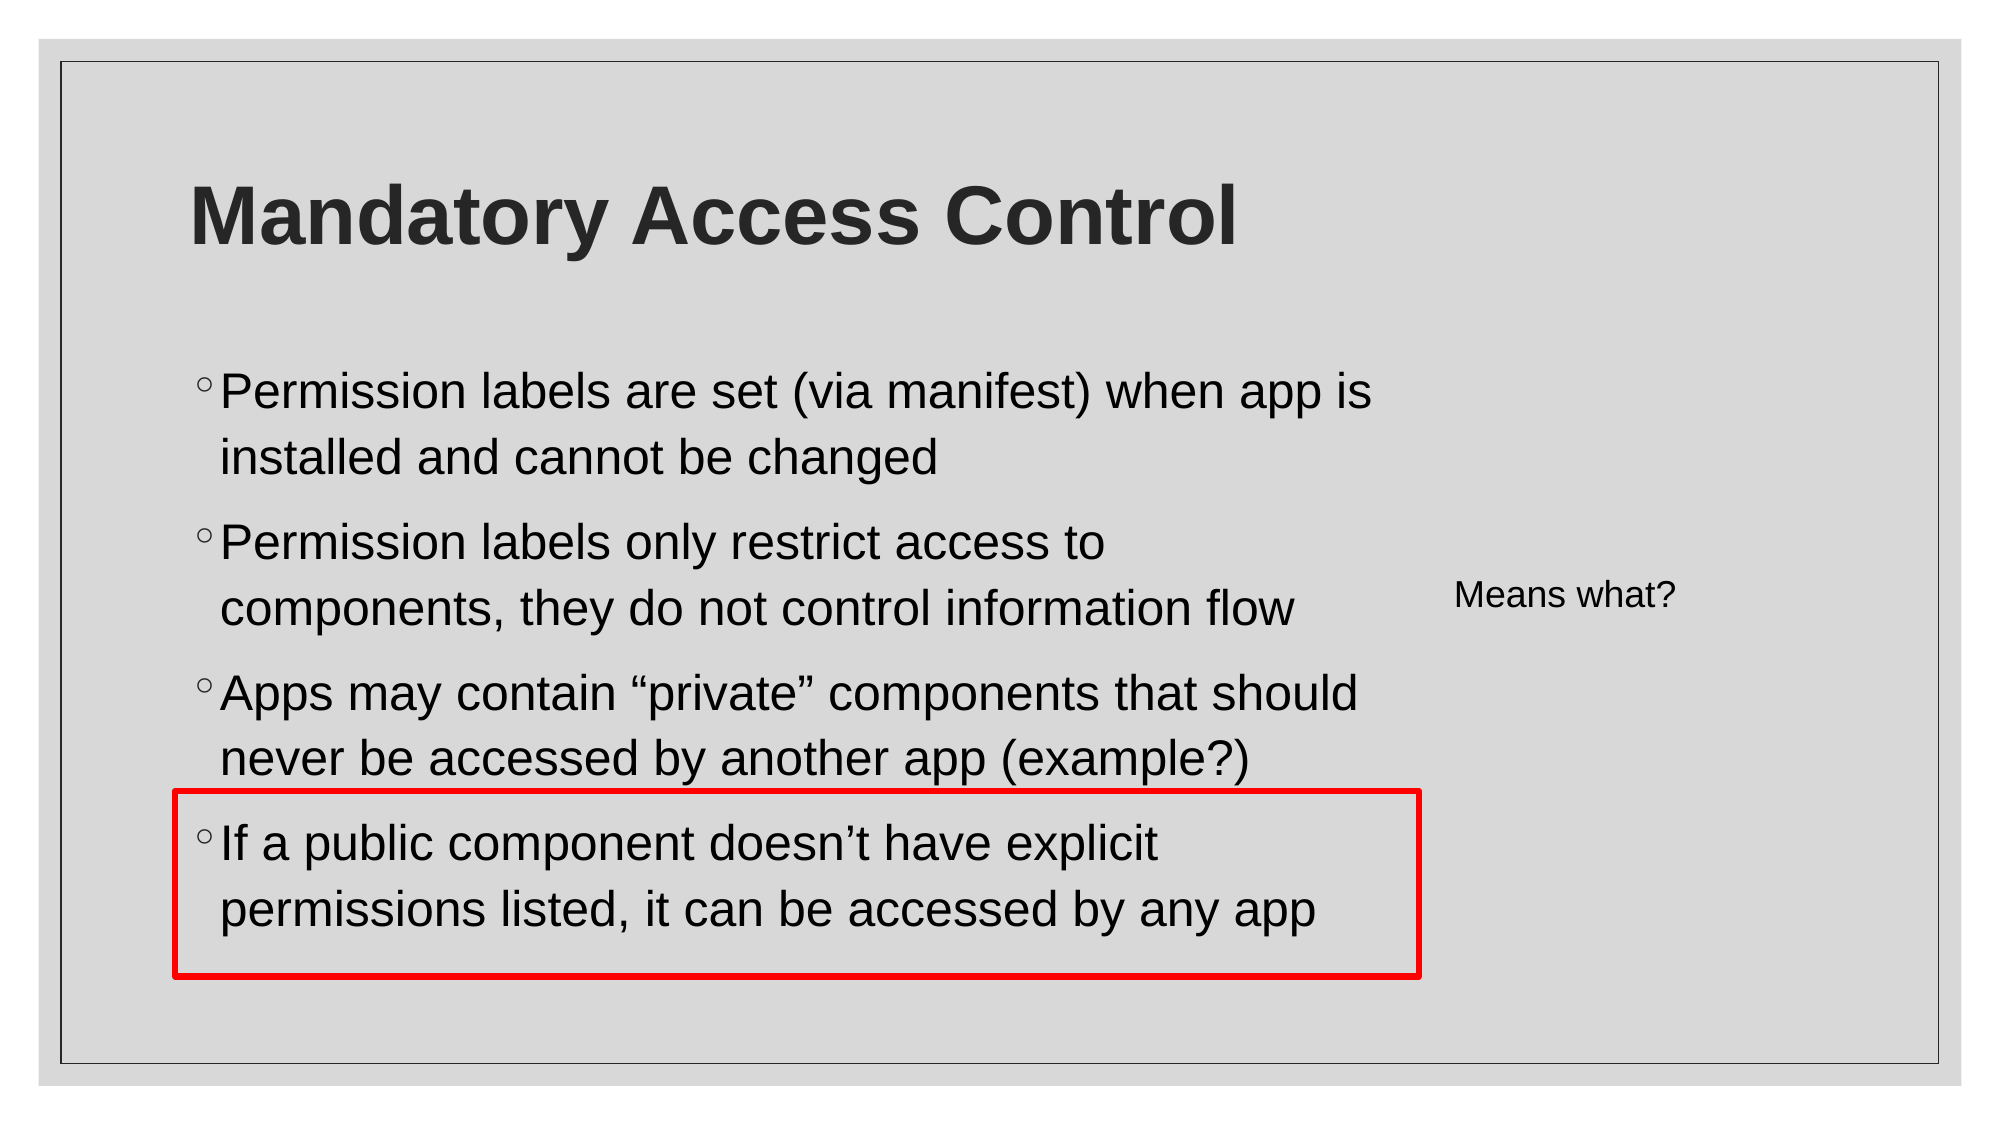

# Mandatory Access Control
Permission labels are set (via manifest) when app is installed and cannot be changed
Permission labels only restrict access to components, they do not control information flow
Apps may contain “private” components that should never be accessed by another app (example?)
If a public component doesn’t have explicit permissions listed, it can be accessed by any app

Means what?